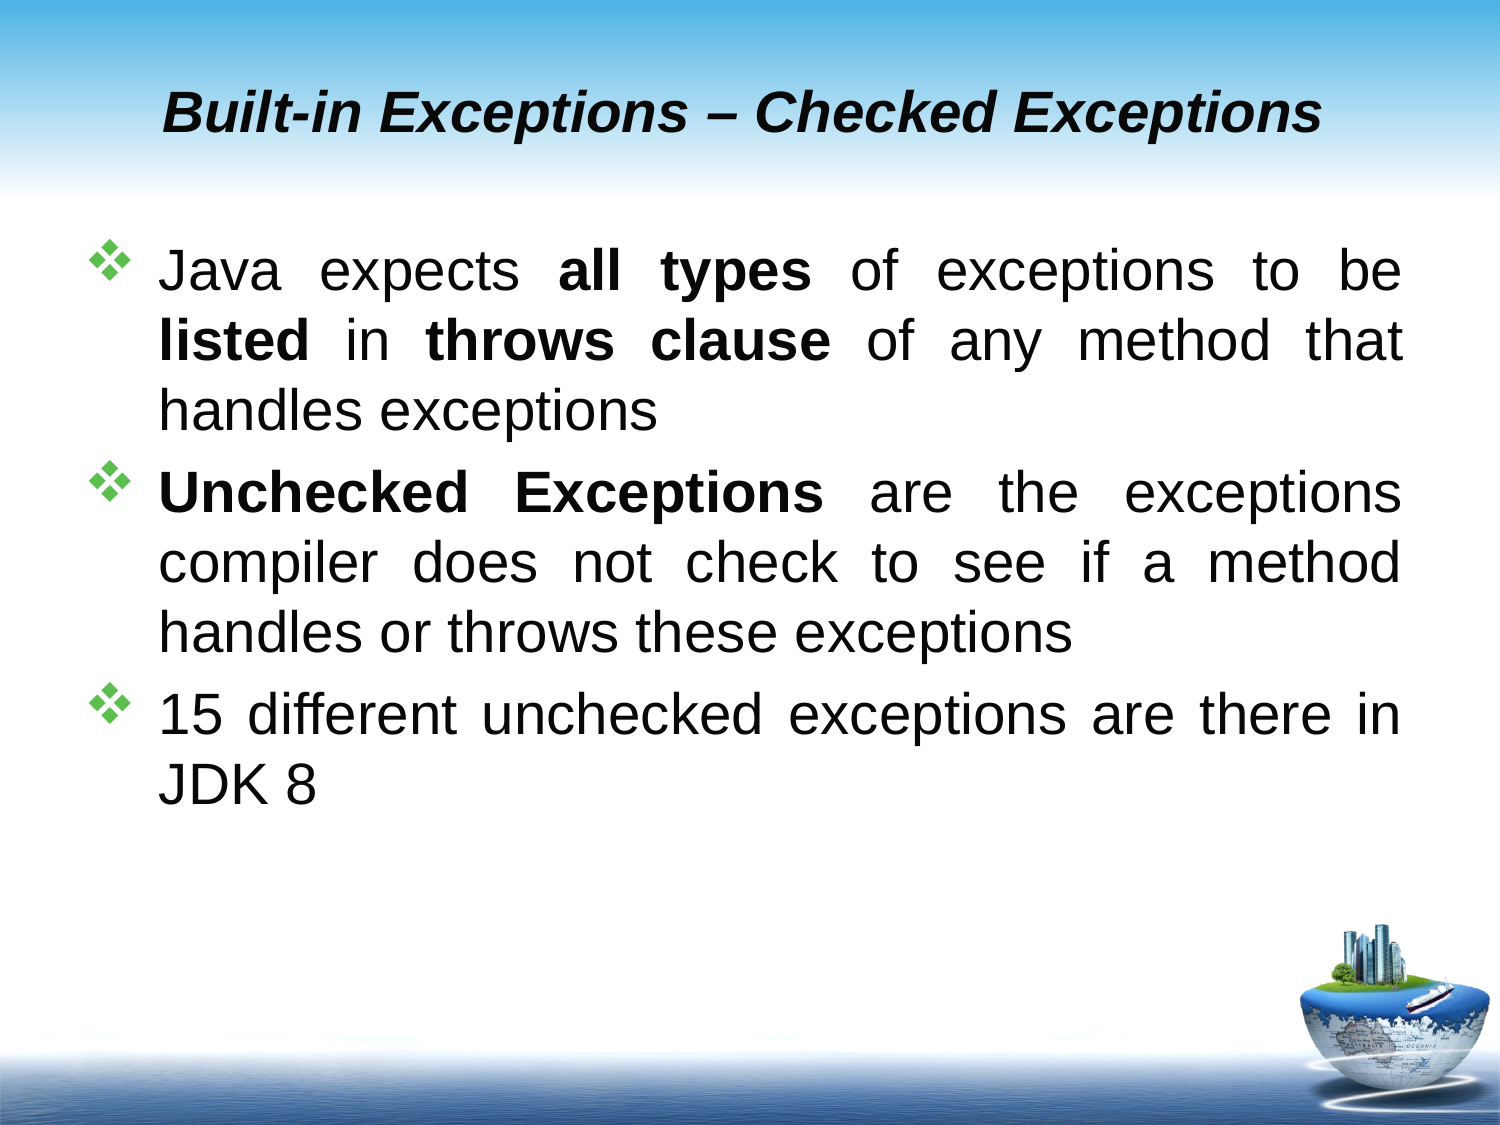

# Built-in Exceptions – Checked Exceptions
Java expects all types of exceptions to be listed in throws clause of any method that handles exceptions
Unchecked Exceptions are the exceptions compiler does not check to see if a method handles or throws these exceptions
15 different unchecked exceptions are there in JDK 8